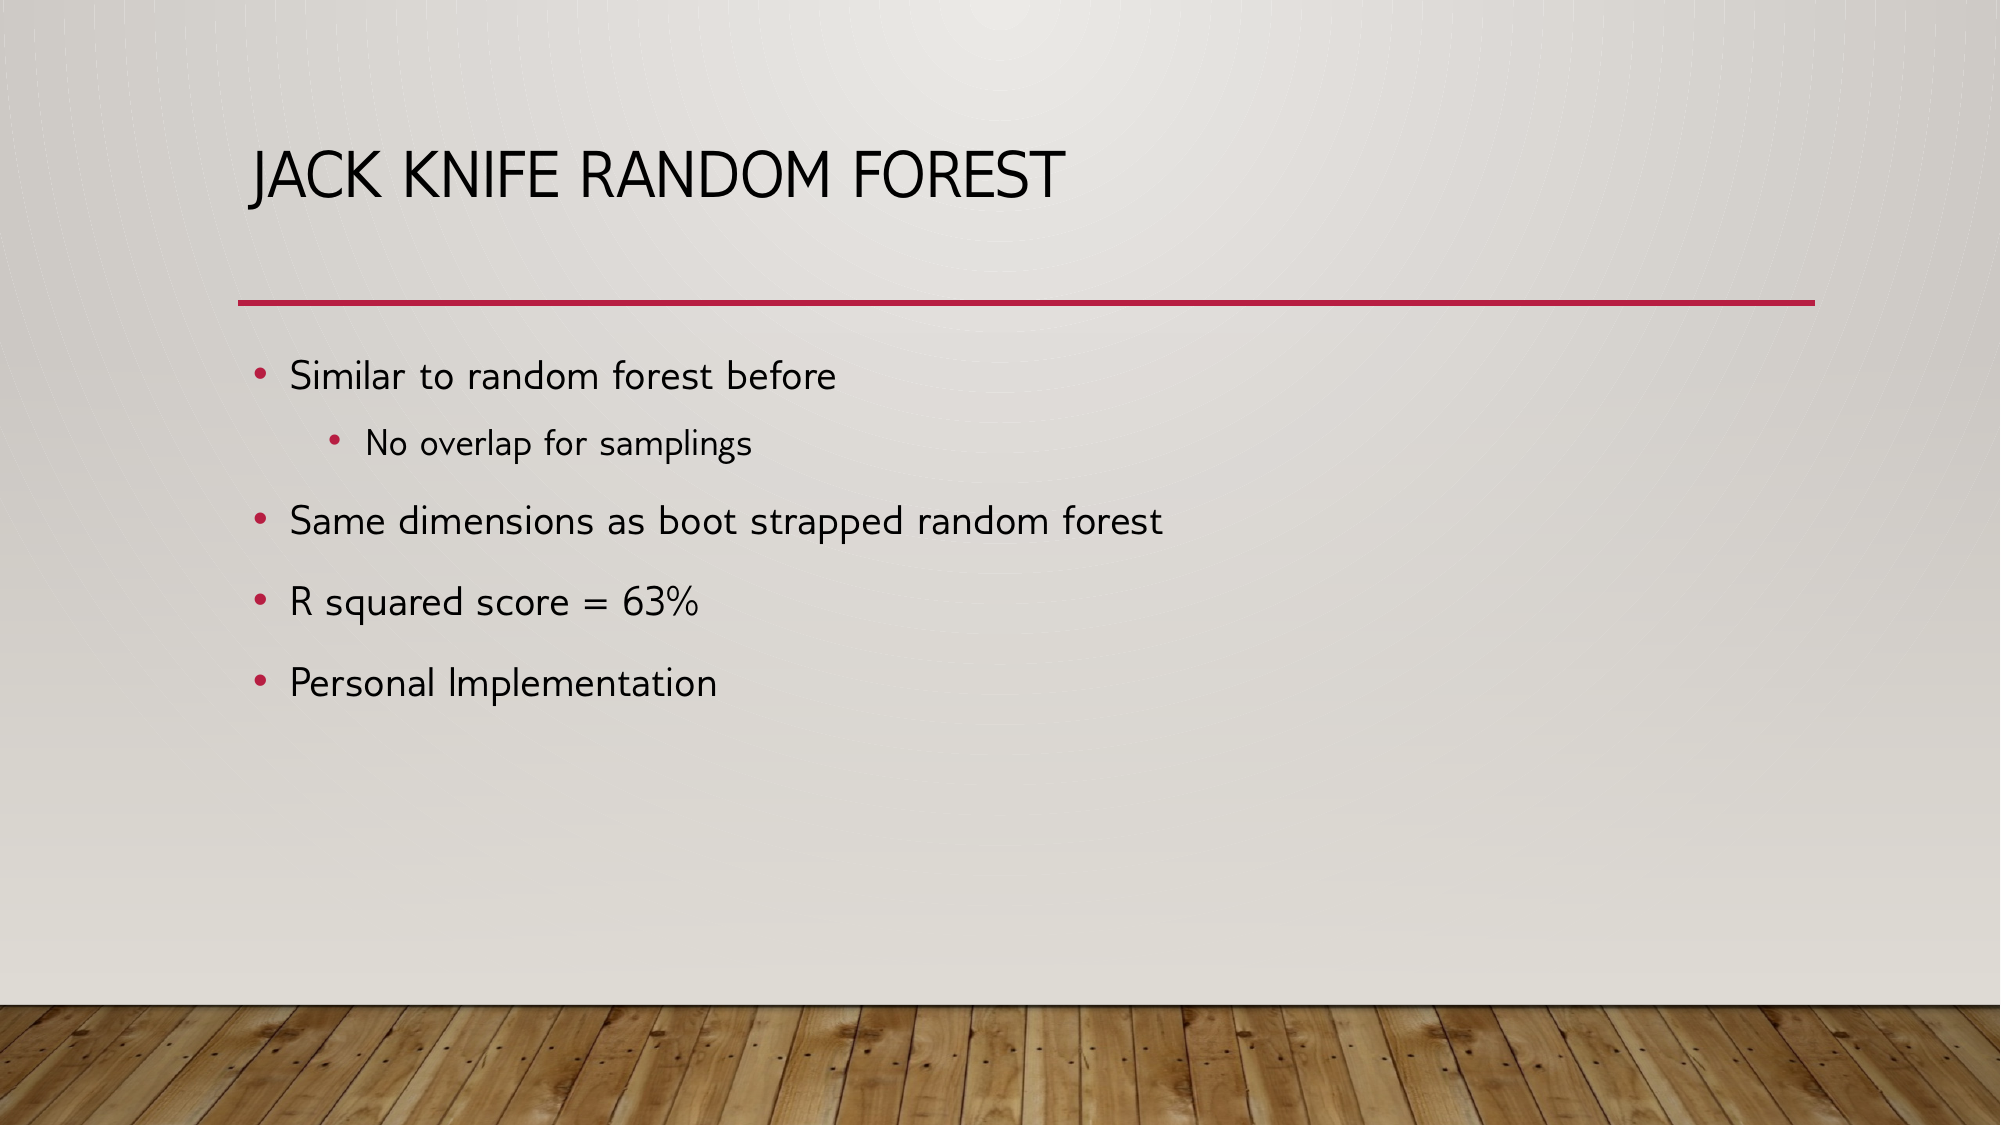

# Jack Knife Random Forest
Similar to random forest before
No overlap for samplings
Same dimensions as boot strapped random forest
R squared score = 63%
Personal Implementation